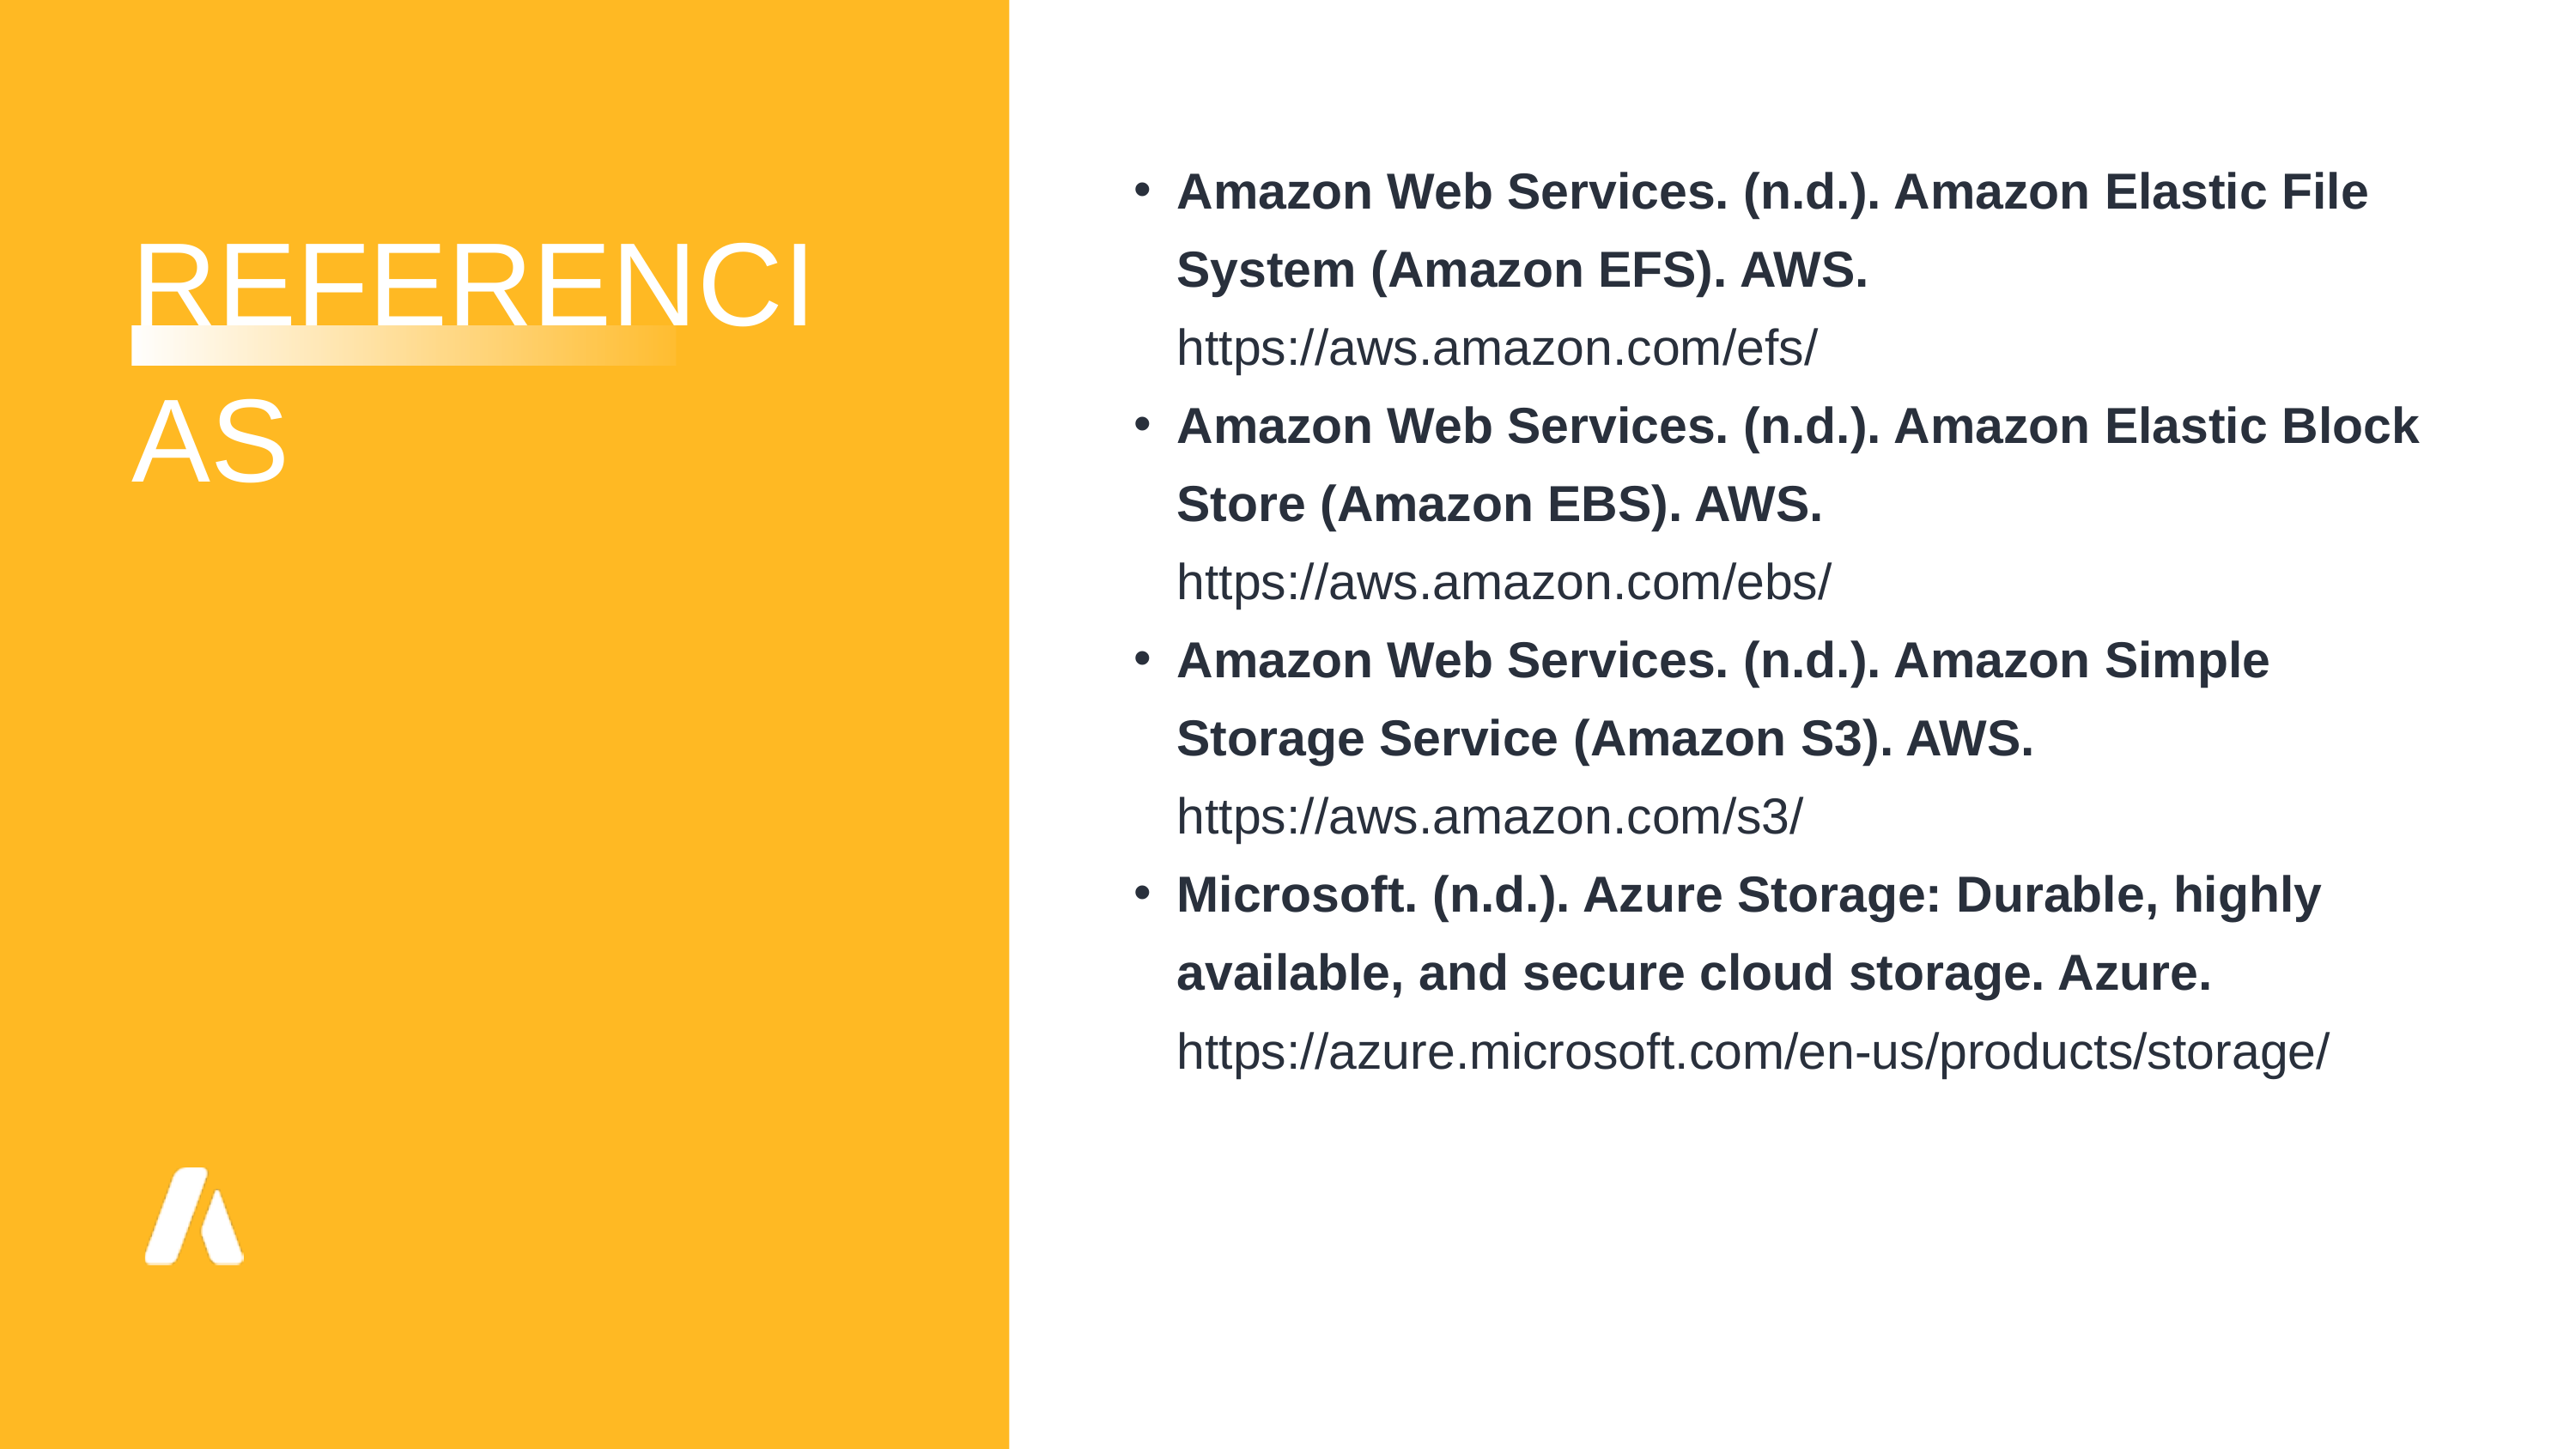

Amazon Web Services. (n.d.). Amazon Elastic File System (Amazon EFS). AWS. https://aws.amazon.com/efs/
Amazon Web Services. (n.d.). Amazon Elastic Block Store (Amazon EBS). AWS. https://aws.amazon.com/ebs/
Amazon Web Services. (n.d.). Amazon Simple Storage Service (Amazon S3). AWS. https://aws.amazon.com/s3/
Microsoft. (n.d.). Azure Storage: Durable, highly available, and secure cloud storage. Azure. https://azure.microsoft.com/en-us/products/storage/

REFERENCIAS